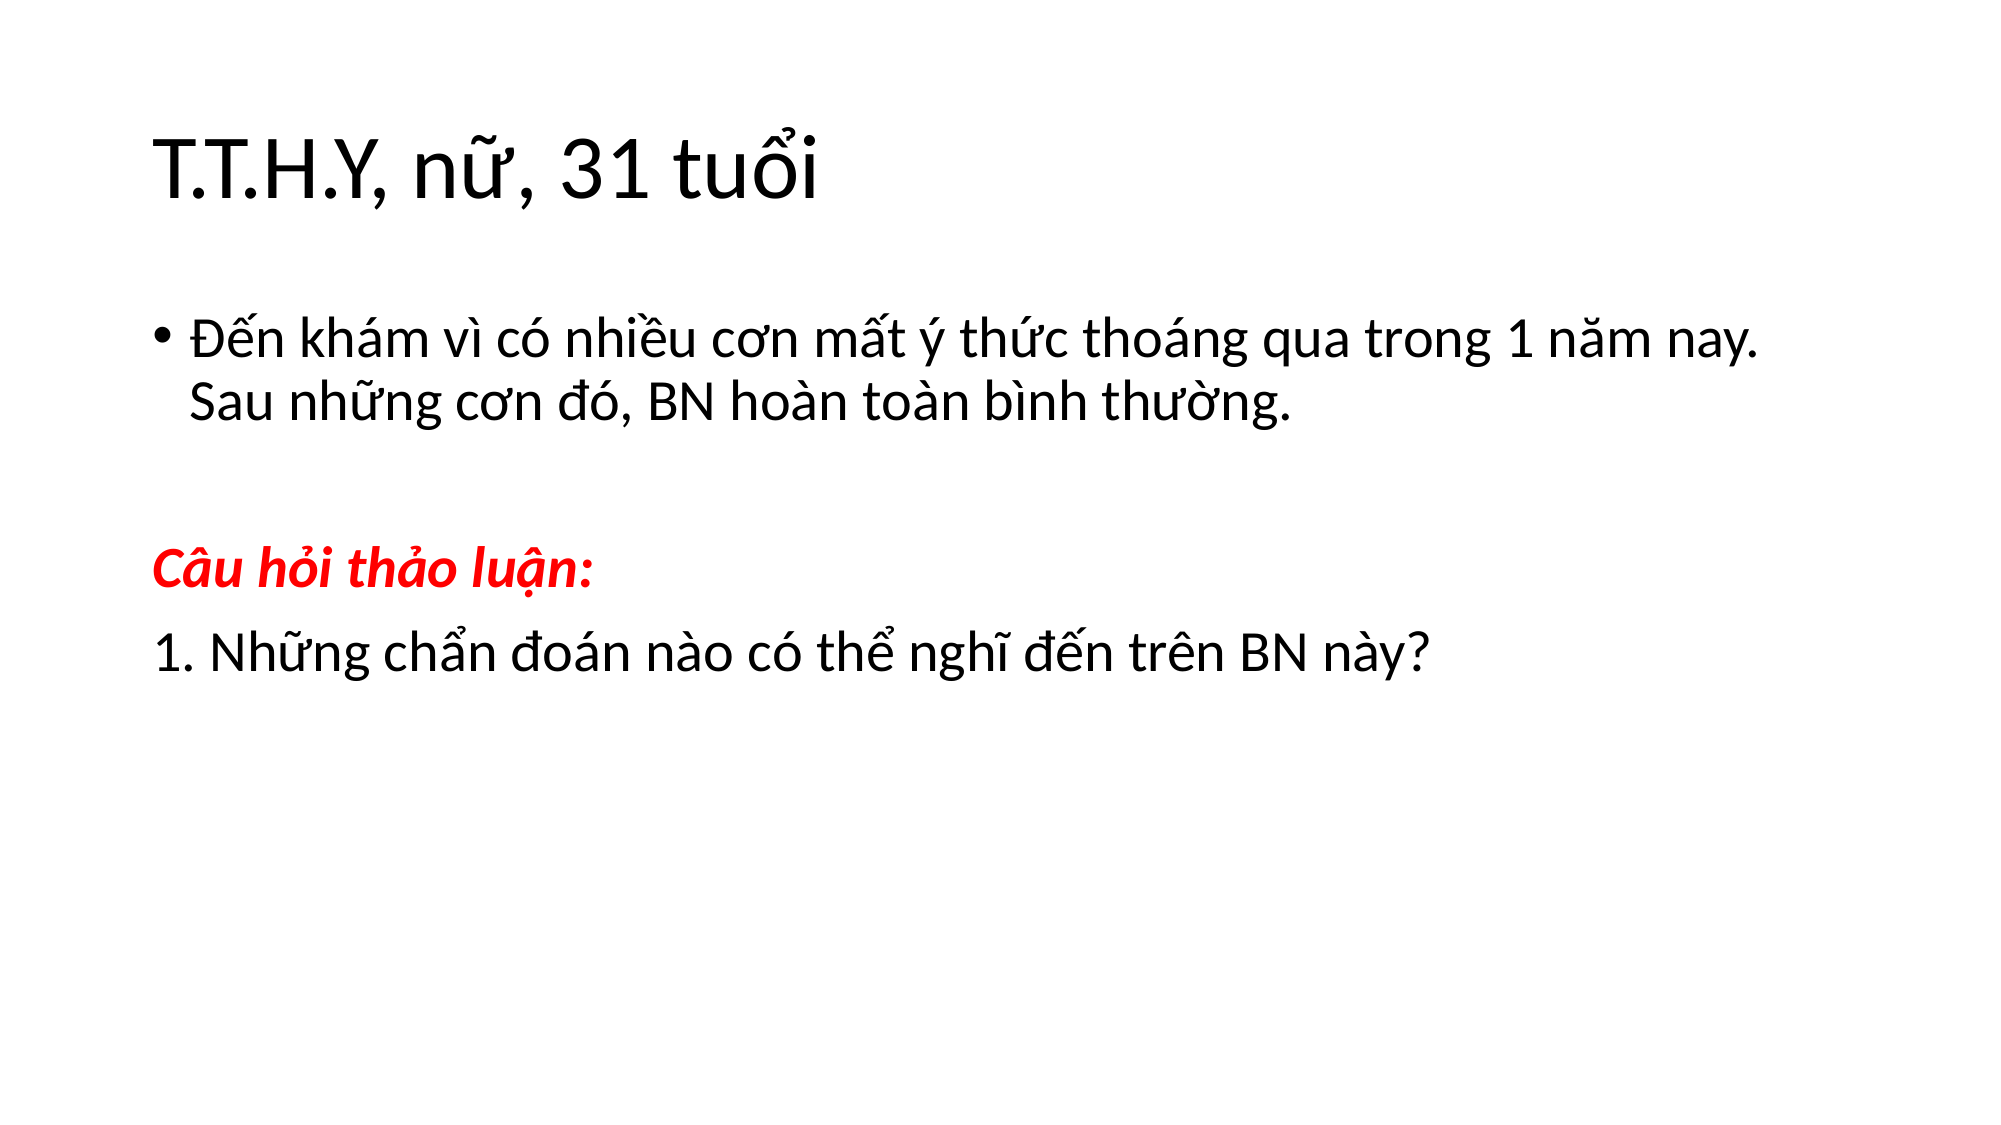

# T.T.H.Y, nữ, 31 tuổi
Đến khám vì có nhiều cơn mất ý thức thoáng qua trong 1 năm nay. Sau những cơn đó, BN hoàn toàn bình thường.

Câu hỏi thảo luận:
1. Những chẩn đoán nào có thể nghĩ đến trên BN này?